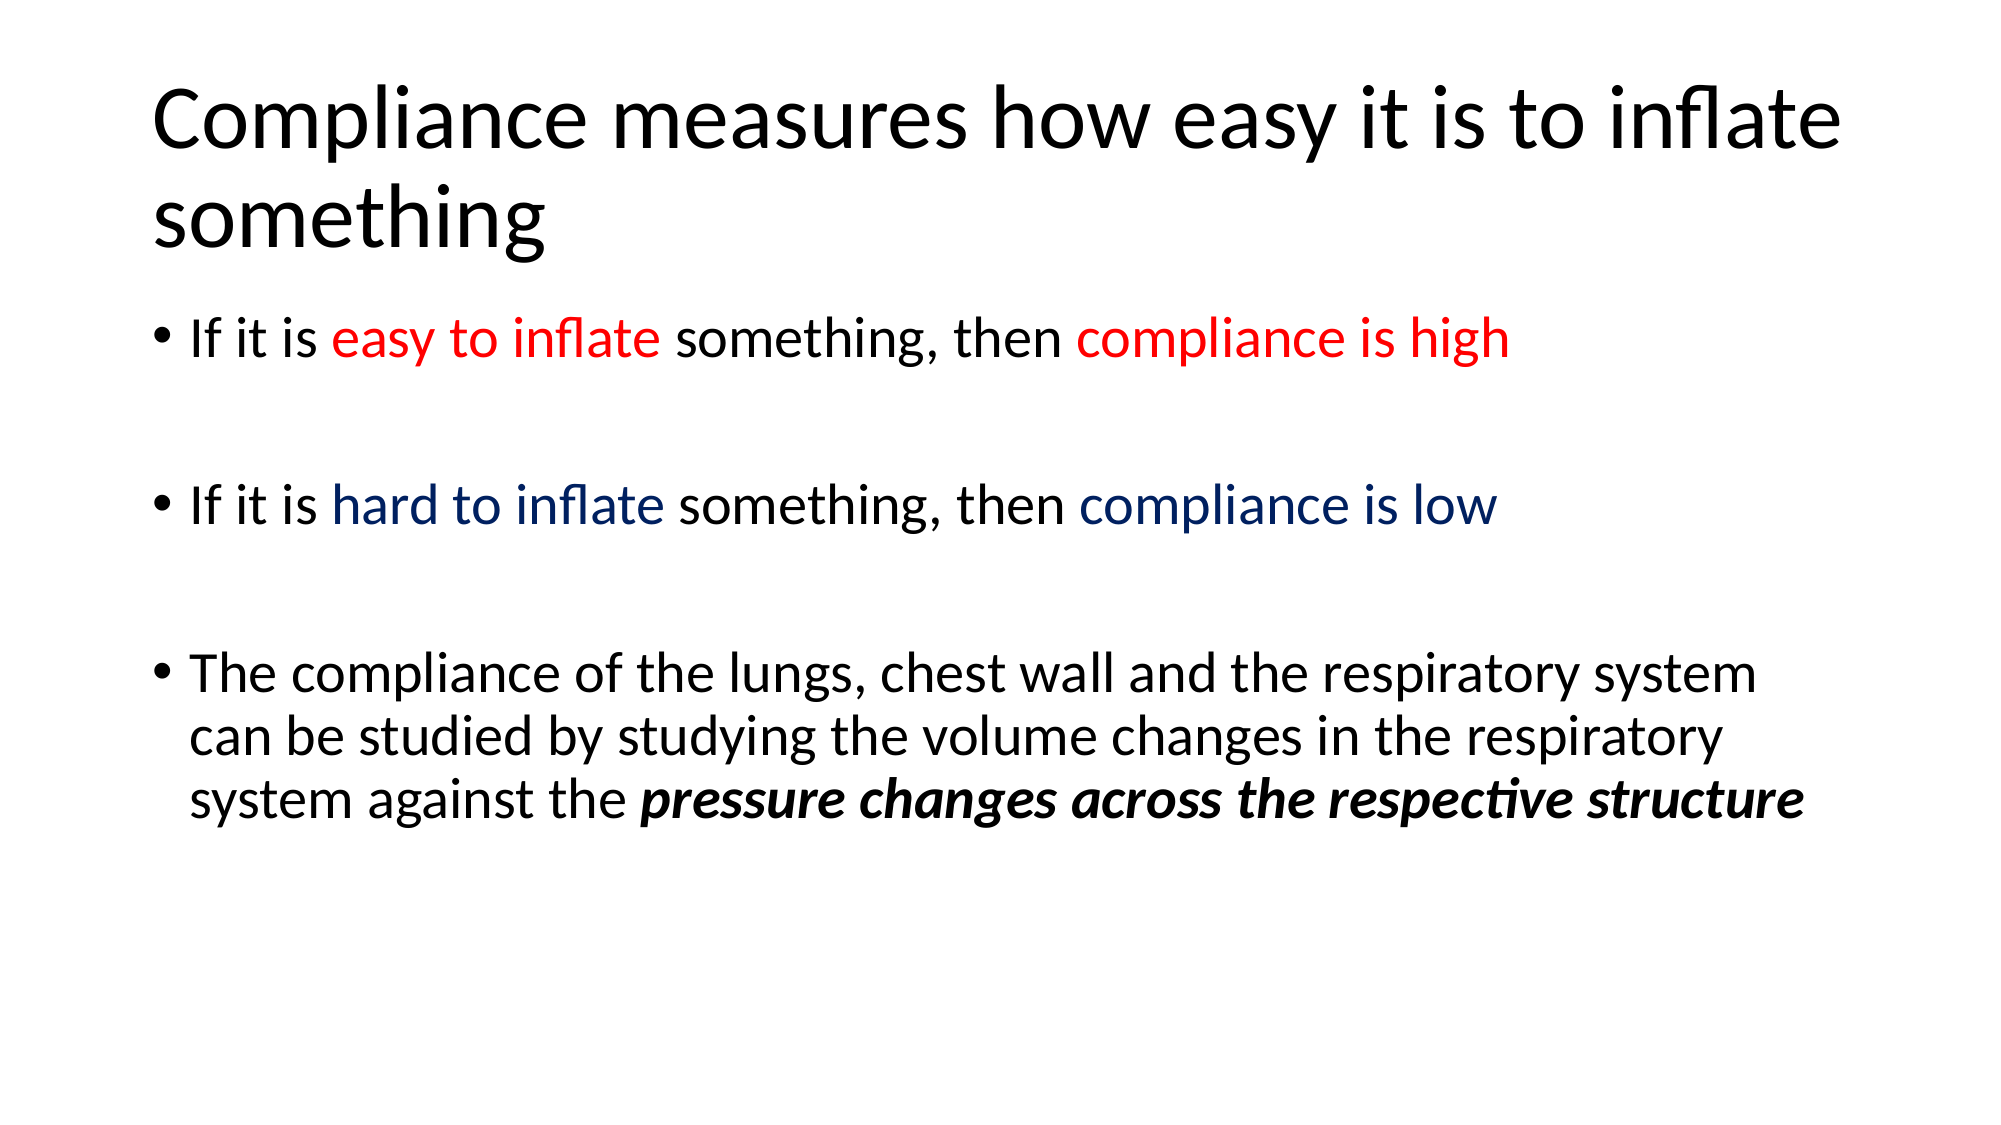

# Compliance measures how easy it is to inflate something
If it is easy to inflate something, then compliance is high

If it is hard to inflate something, then compliance is low

The compliance of the lungs, chest wall and the respiratory system can be studied by studying the volume changes in the respiratory system against the pressure changes across the respective structure